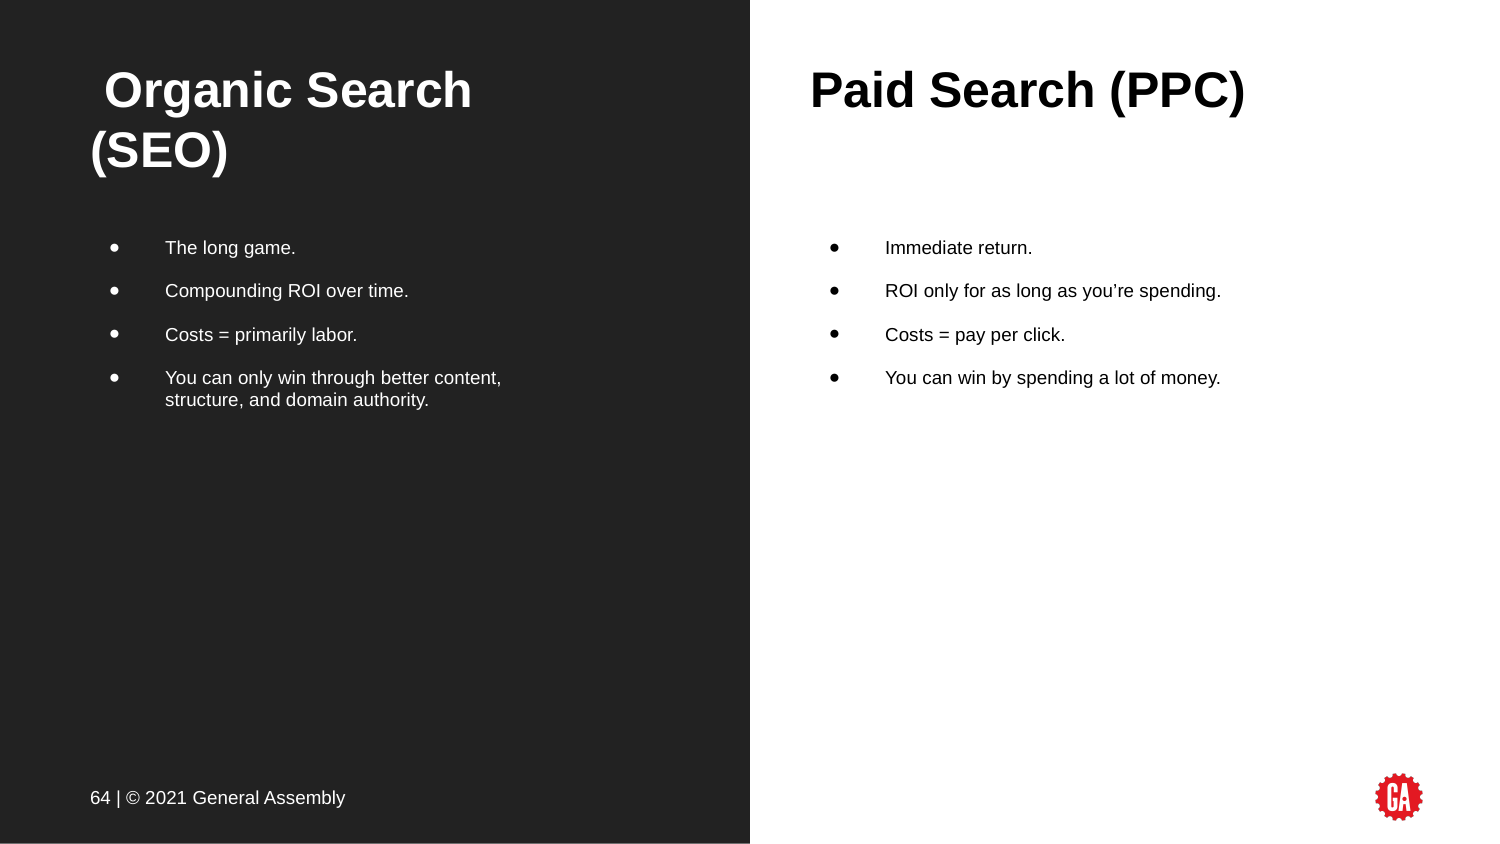

# Organic Search (SEO)
Paid Search (PPC)
The long game.
Compounding ROI over time.
Costs = primarily labor.
You can only win through better content, structure, and domain authority.

Immediate return.
ROI only for as long as you’re spending.
Costs = pay per click.
You can win by spending a lot of money.

64 | © 2021 General Assembly